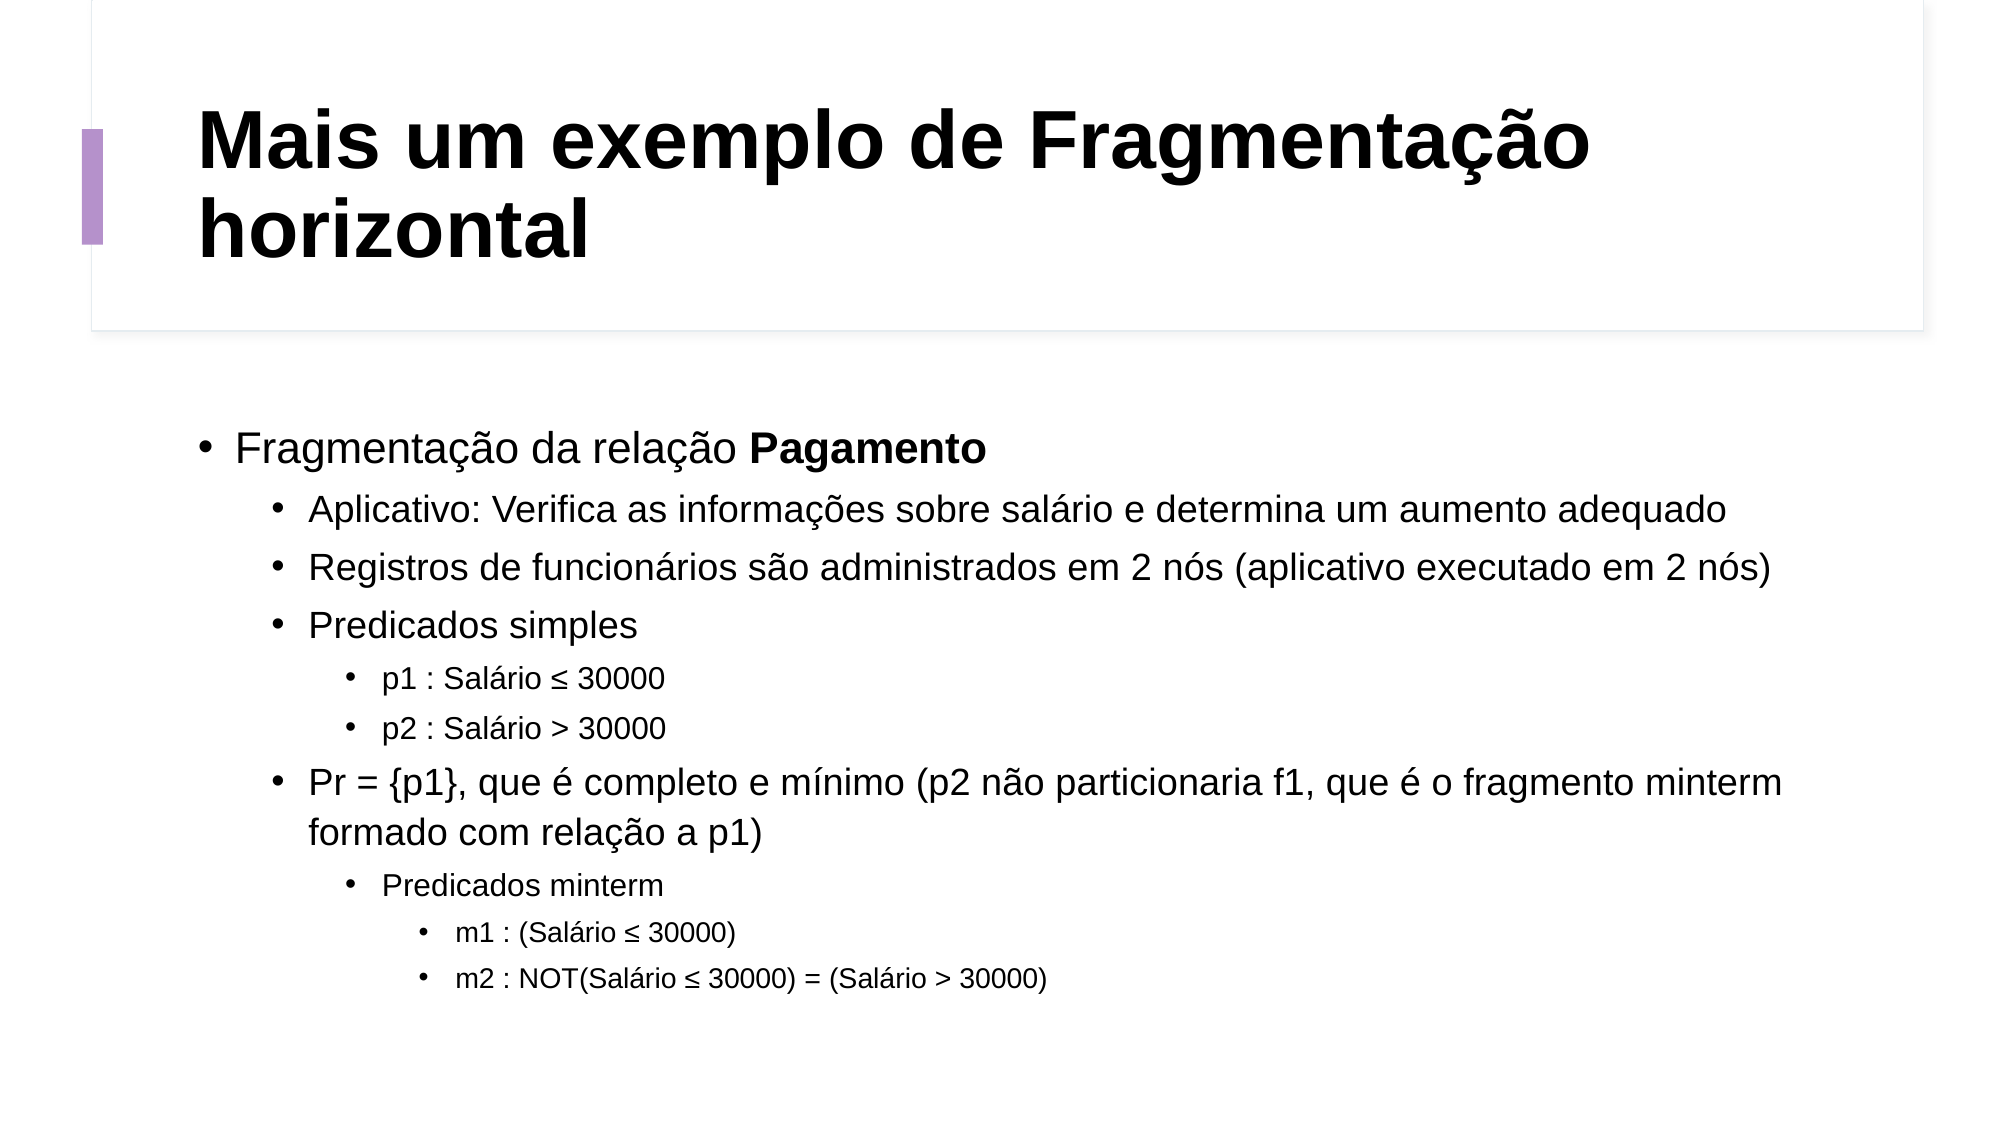

# Mais um exemplo de Fragmentação horizontal
Fragmentação da relação Pagamento
Aplicativo: Verifica as informações sobre salário e determina um aumento adequado
Registros de funcionários são administrados em 2 nós (aplicativo executado em 2 nós)
Predicados simples
p1 : Salário ≤ 30000
p2 : Salário > 30000
Pr = {p1}, que é completo e mínimo (p2 não particionaria f1, que é o fragmento minterm formado com relação a p1)
Predicados minterm
m1 : (Salário ≤ 30000)
m2 : NOT(Salário ≤ 30000) = (Salário > 30000)